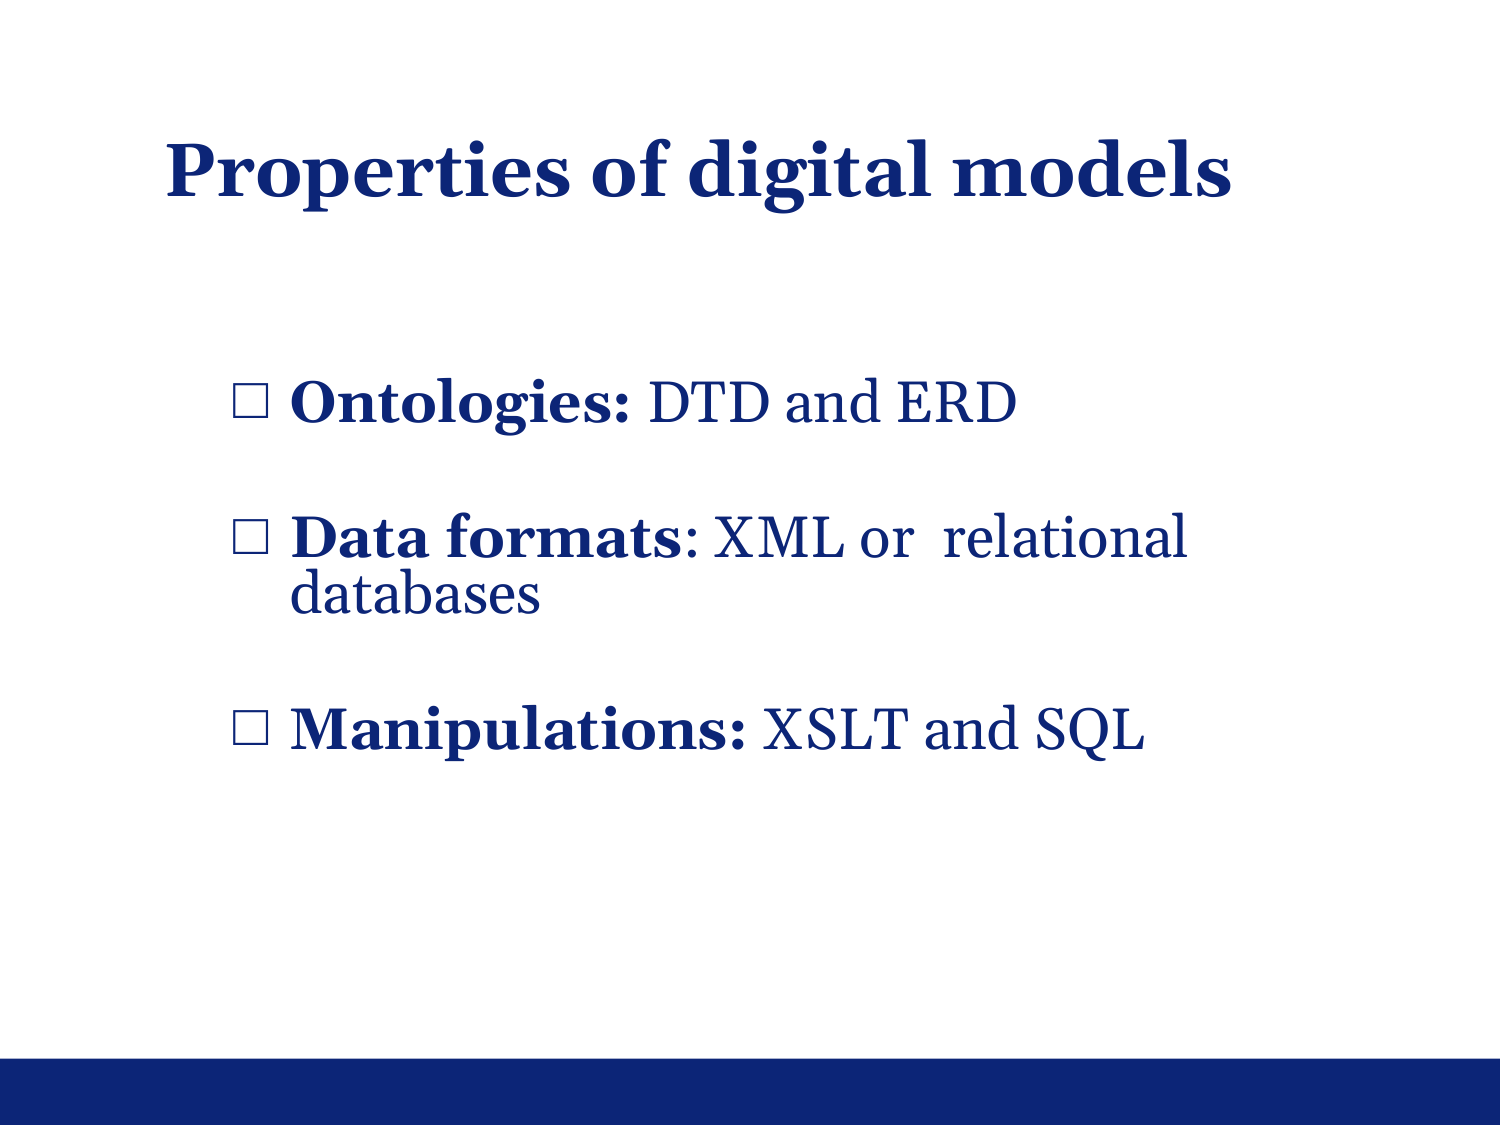

Properties of digital models

Ontologies: DTD and ERD

Data formats: XML or  relational databases

Manipulations: XSLT and SQL